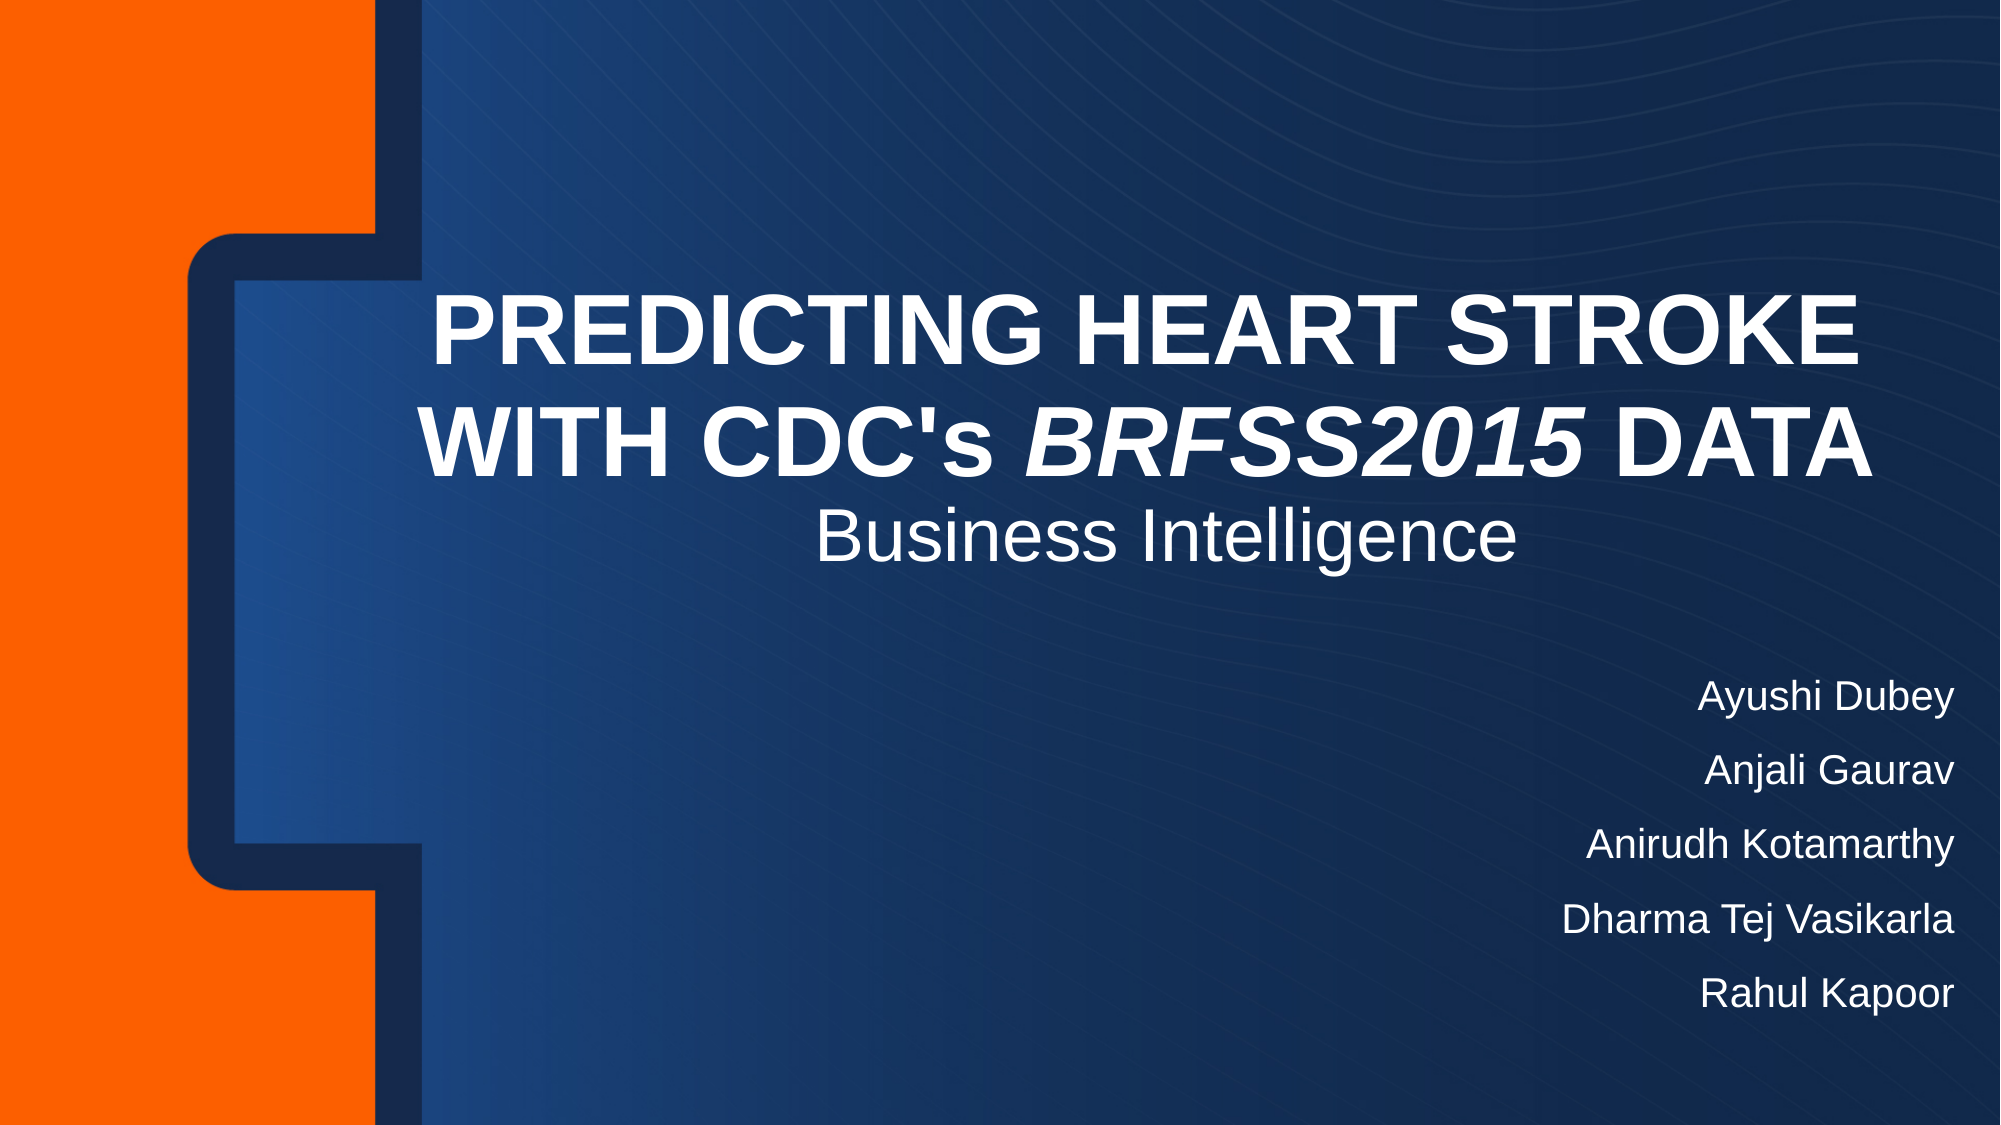

PREDICTING HEART STROKE WITH CDC's BRFSS2015 DATA
Business Intelligence
Ayushi Dubey
Anjali Gaurav
Anirudh Kotamarthy
Dharma Tej Vasikarla
Rahul Kapoor